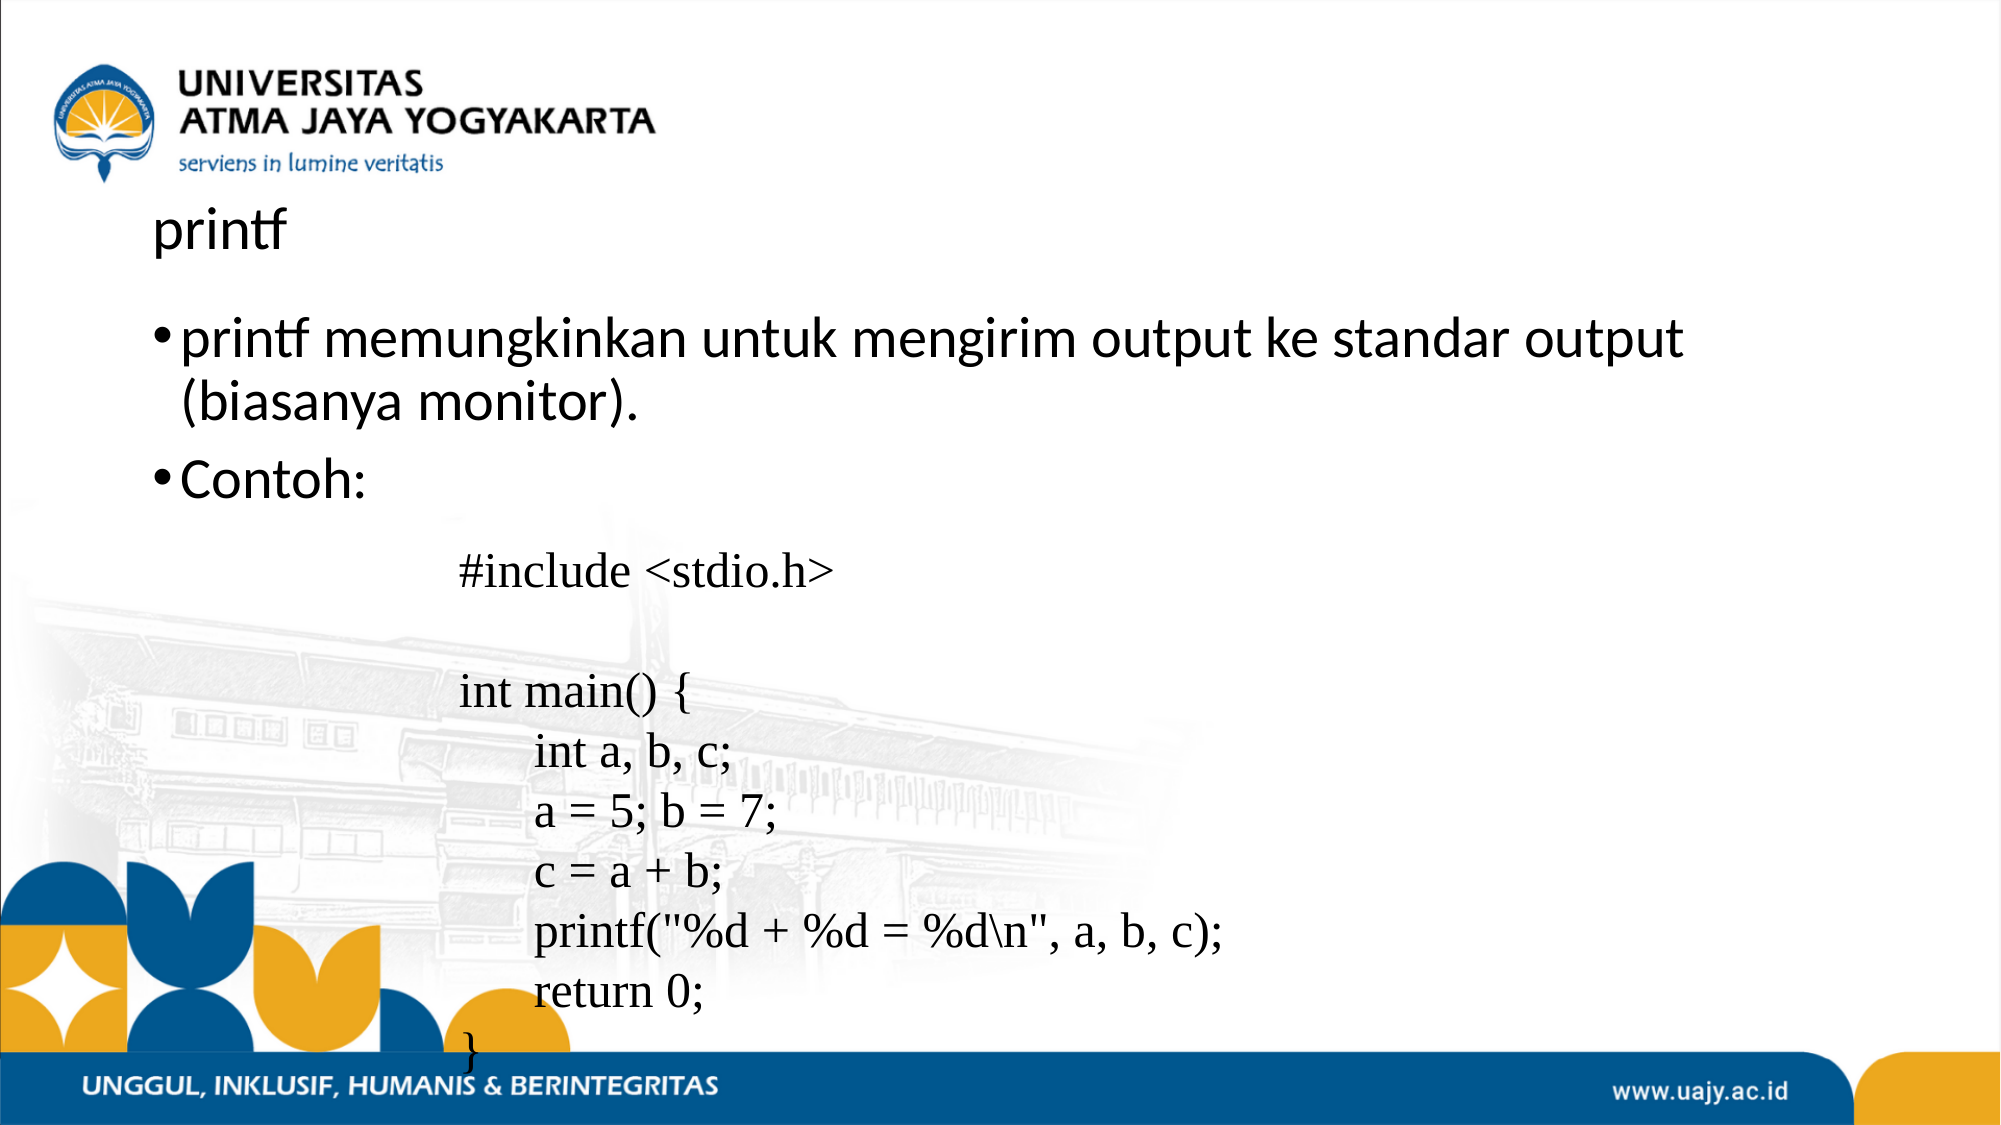

# printf
printf memungkinkan untuk mengirim output ke standar output (biasanya monitor).
Contoh:
#include <stdio.h>

int main() {
int a, b, c;
a = 5; b = 7;
c = a + b;
printf("%d + %d = %d\n", a, b, c);
return 0;
}